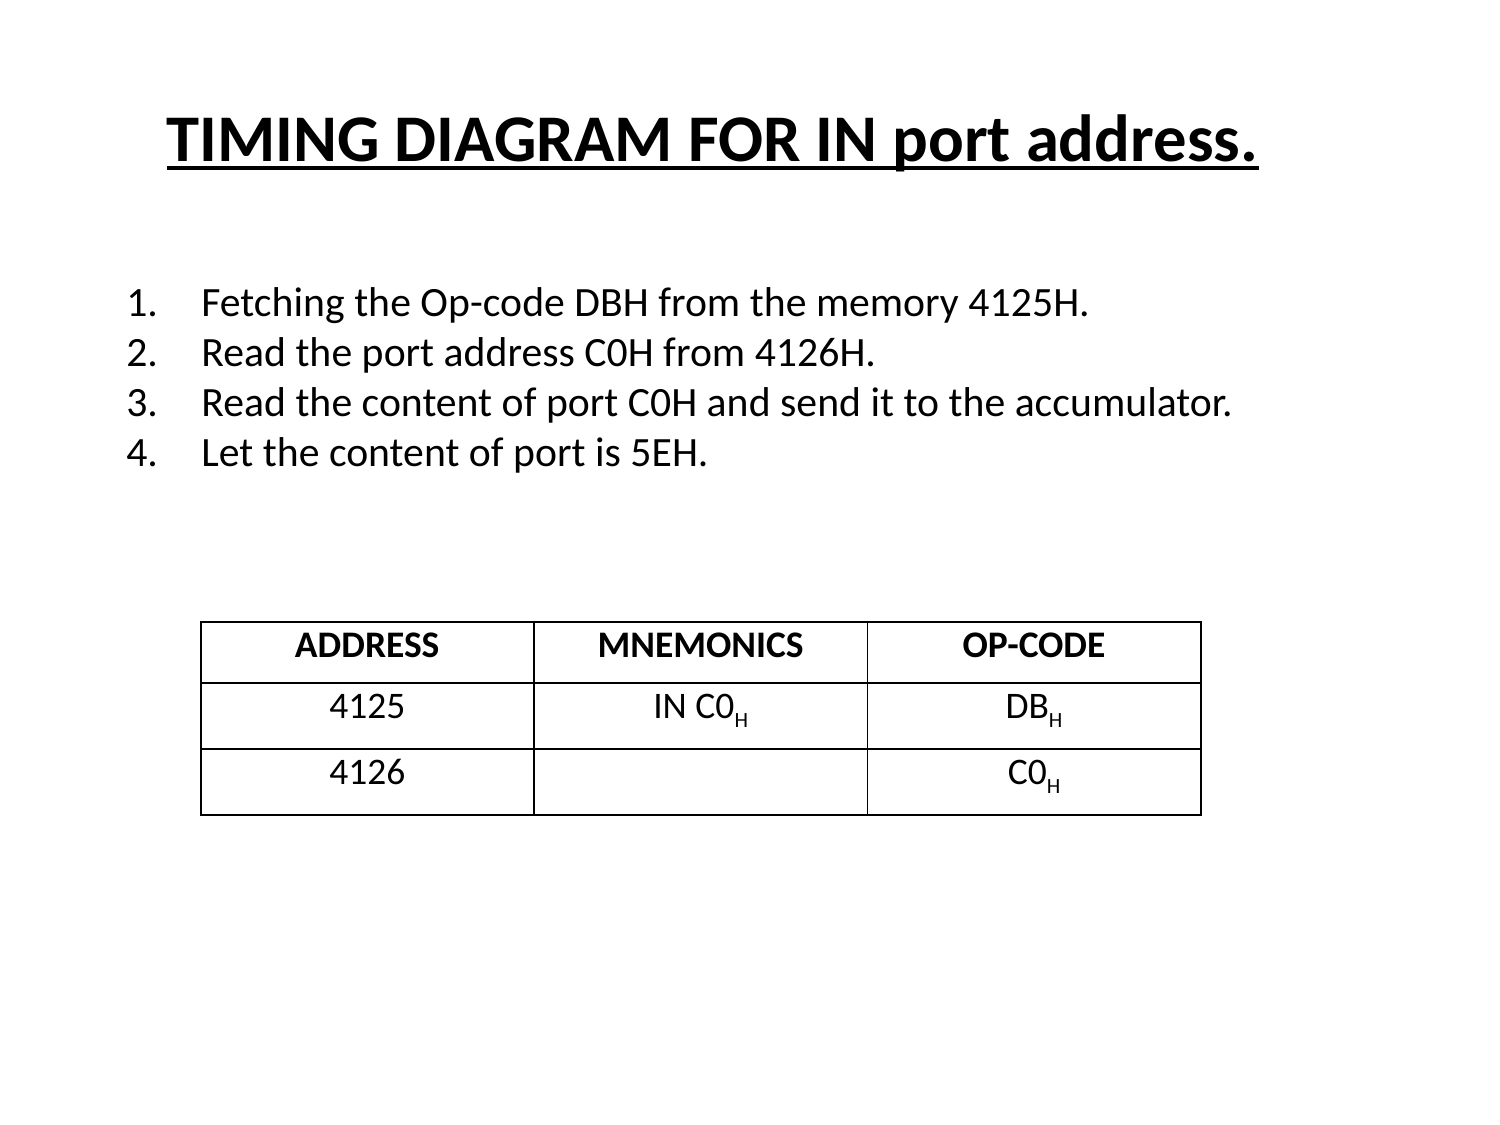

TIMING DIAGRAM FOR IN port address.

Fetching the Op-code DBH from the memory 4125H.
Read the port address C0H from 4126H.
Read the content of port C0H and send it to the accumulator.
Let the content of port is 5EH.
| ADDRESS | MNEMONICS | OP-CODE |
| --- | --- | --- |
| 4125 | IN C0H | DBH |
| 4126 |  | C0H |